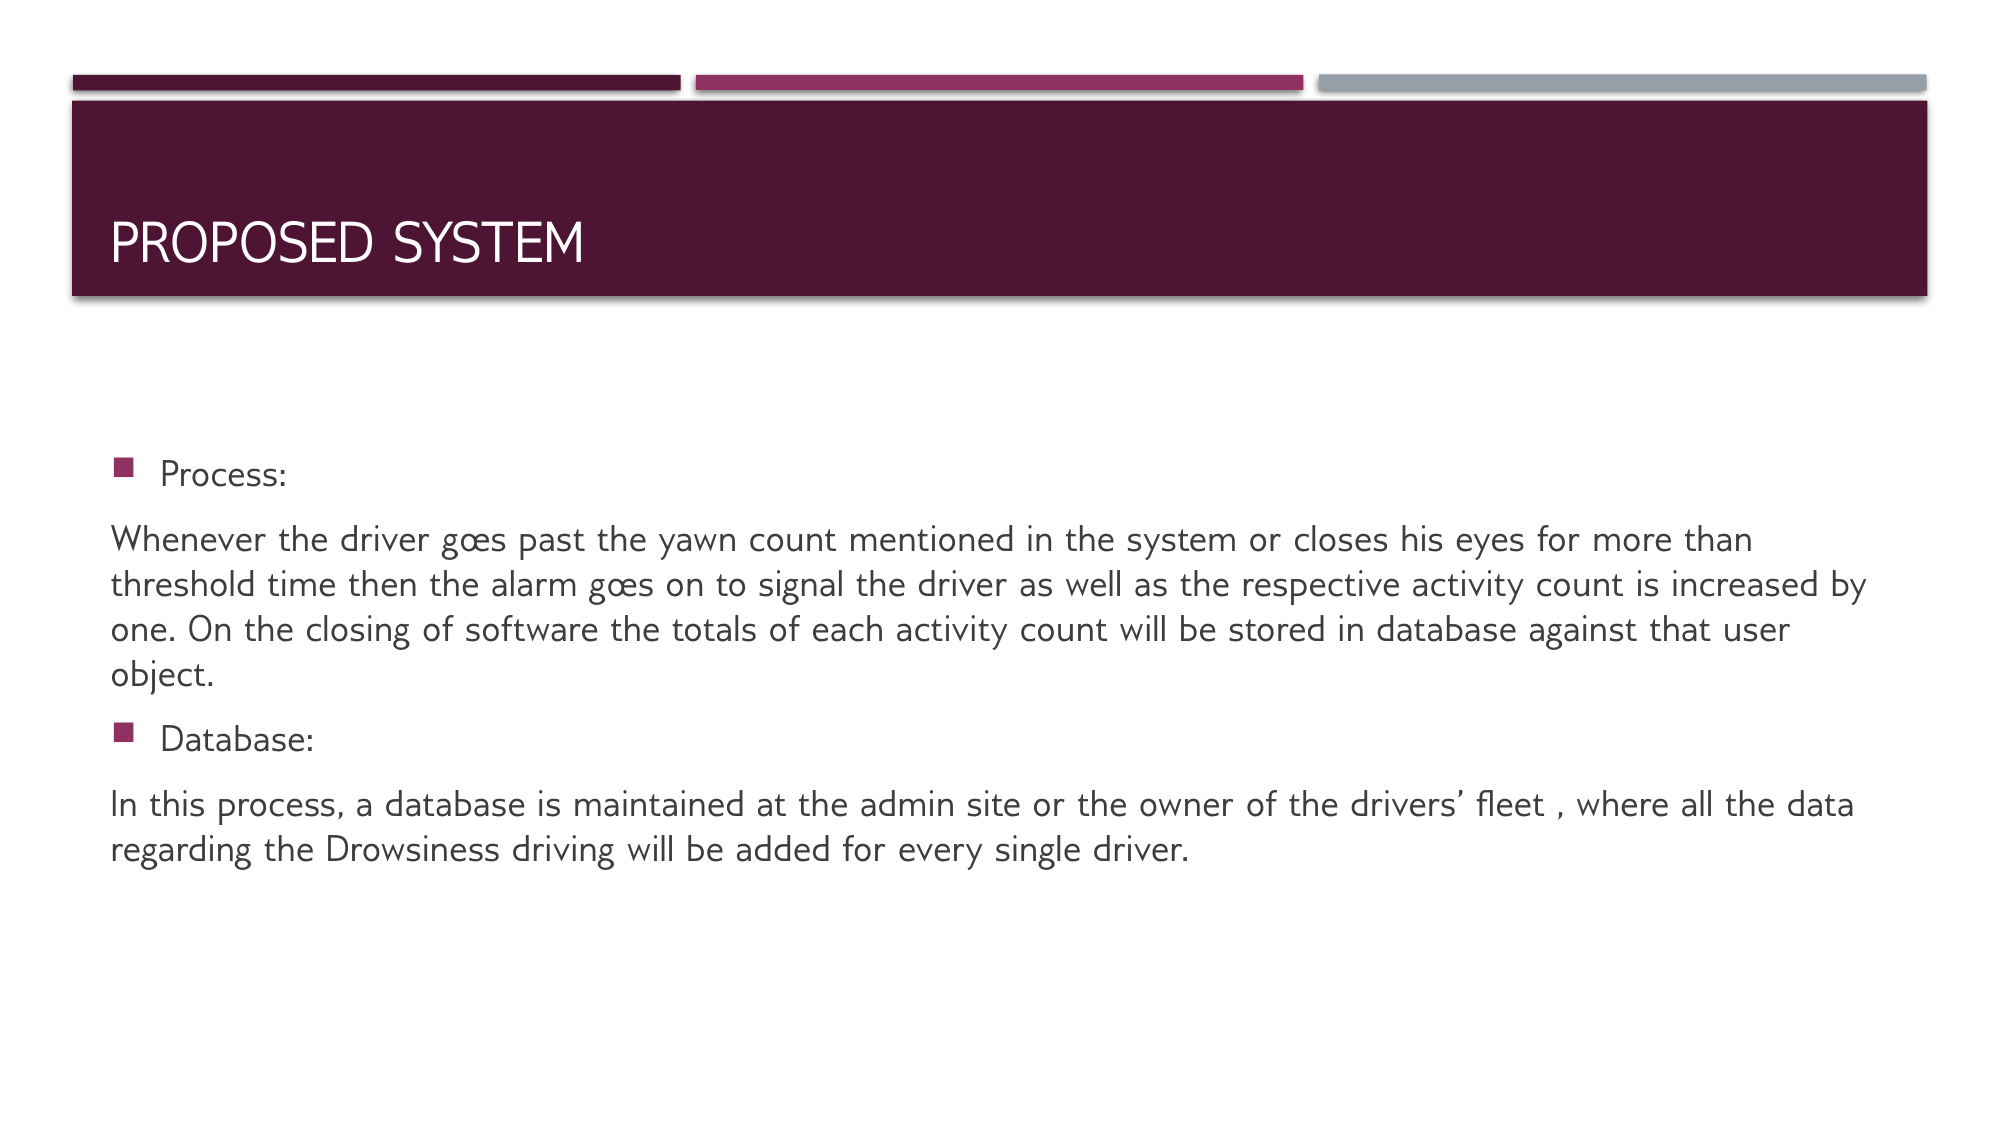

# Proposed system
Process:
Whenever the driver goes past the yawn count mentioned in the system or closes his eyes for more than threshold time then the alarm goes on to signal the driver as well as the respective activity count is increased by one. On the closing of software the totals of each activity count will be stored in database against that user object.
Database:
In this process, a database is maintained at the admin site or the owner of the drivers’ fleet , where all the data regarding the Drowsiness driving will be added for every single driver.